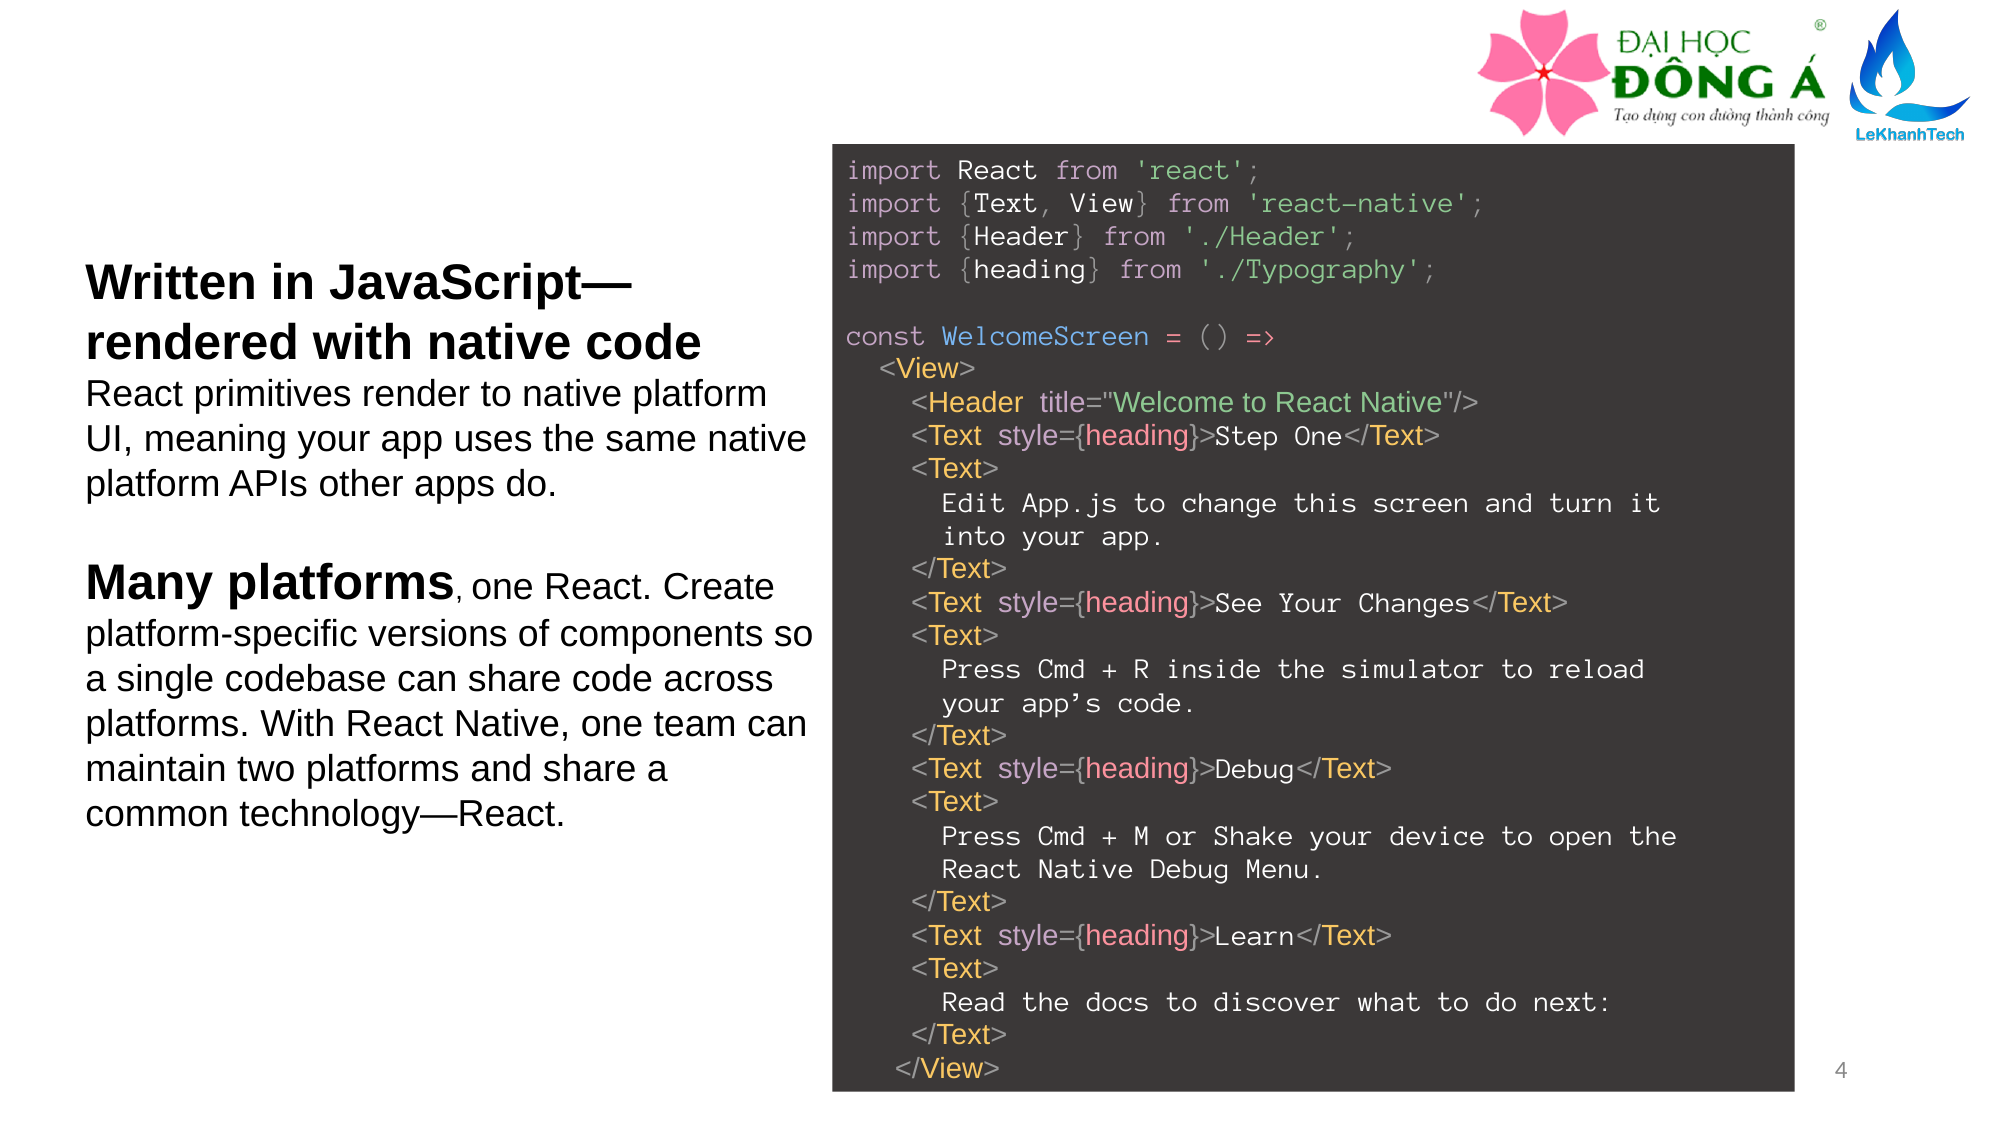

import React from 'react';
import {Text, View} from 'react-native';
import {Header} from './Header';
import {heading} from './Typography';

const WelcomeScreen = () =>
  <View>
    <Header title="Welcome to React Native"/>
    <Text style={heading}>Step One</Text>
    <Text>
      Edit App.js to change this screen and turn it
      into your app.
    </Text>
    <Text style={heading}>See Your Changes</Text>
    <Text>
      Press Cmd + R inside the simulator to reload
      your app’s code.
    </Text>
    <Text style={heading}>Debug</Text>
    <Text>
      Press Cmd + M or Shake your device to open the
      React Native Debug Menu.
    </Text>
    <Text style={heading}>Learn</Text>
    <Text>
      Read the docs to discover what to do next:
    </Text>
   </View>
Written in JavaScript—rendered with native code
React primitives render to native platform UI, meaning your app uses the same native platform APIs other apps do.

Many platforms, one React. Create platform-specific versions of components so a single codebase can share code across platforms. With React Native, one team can maintain two platforms and share a common technology—React.

4